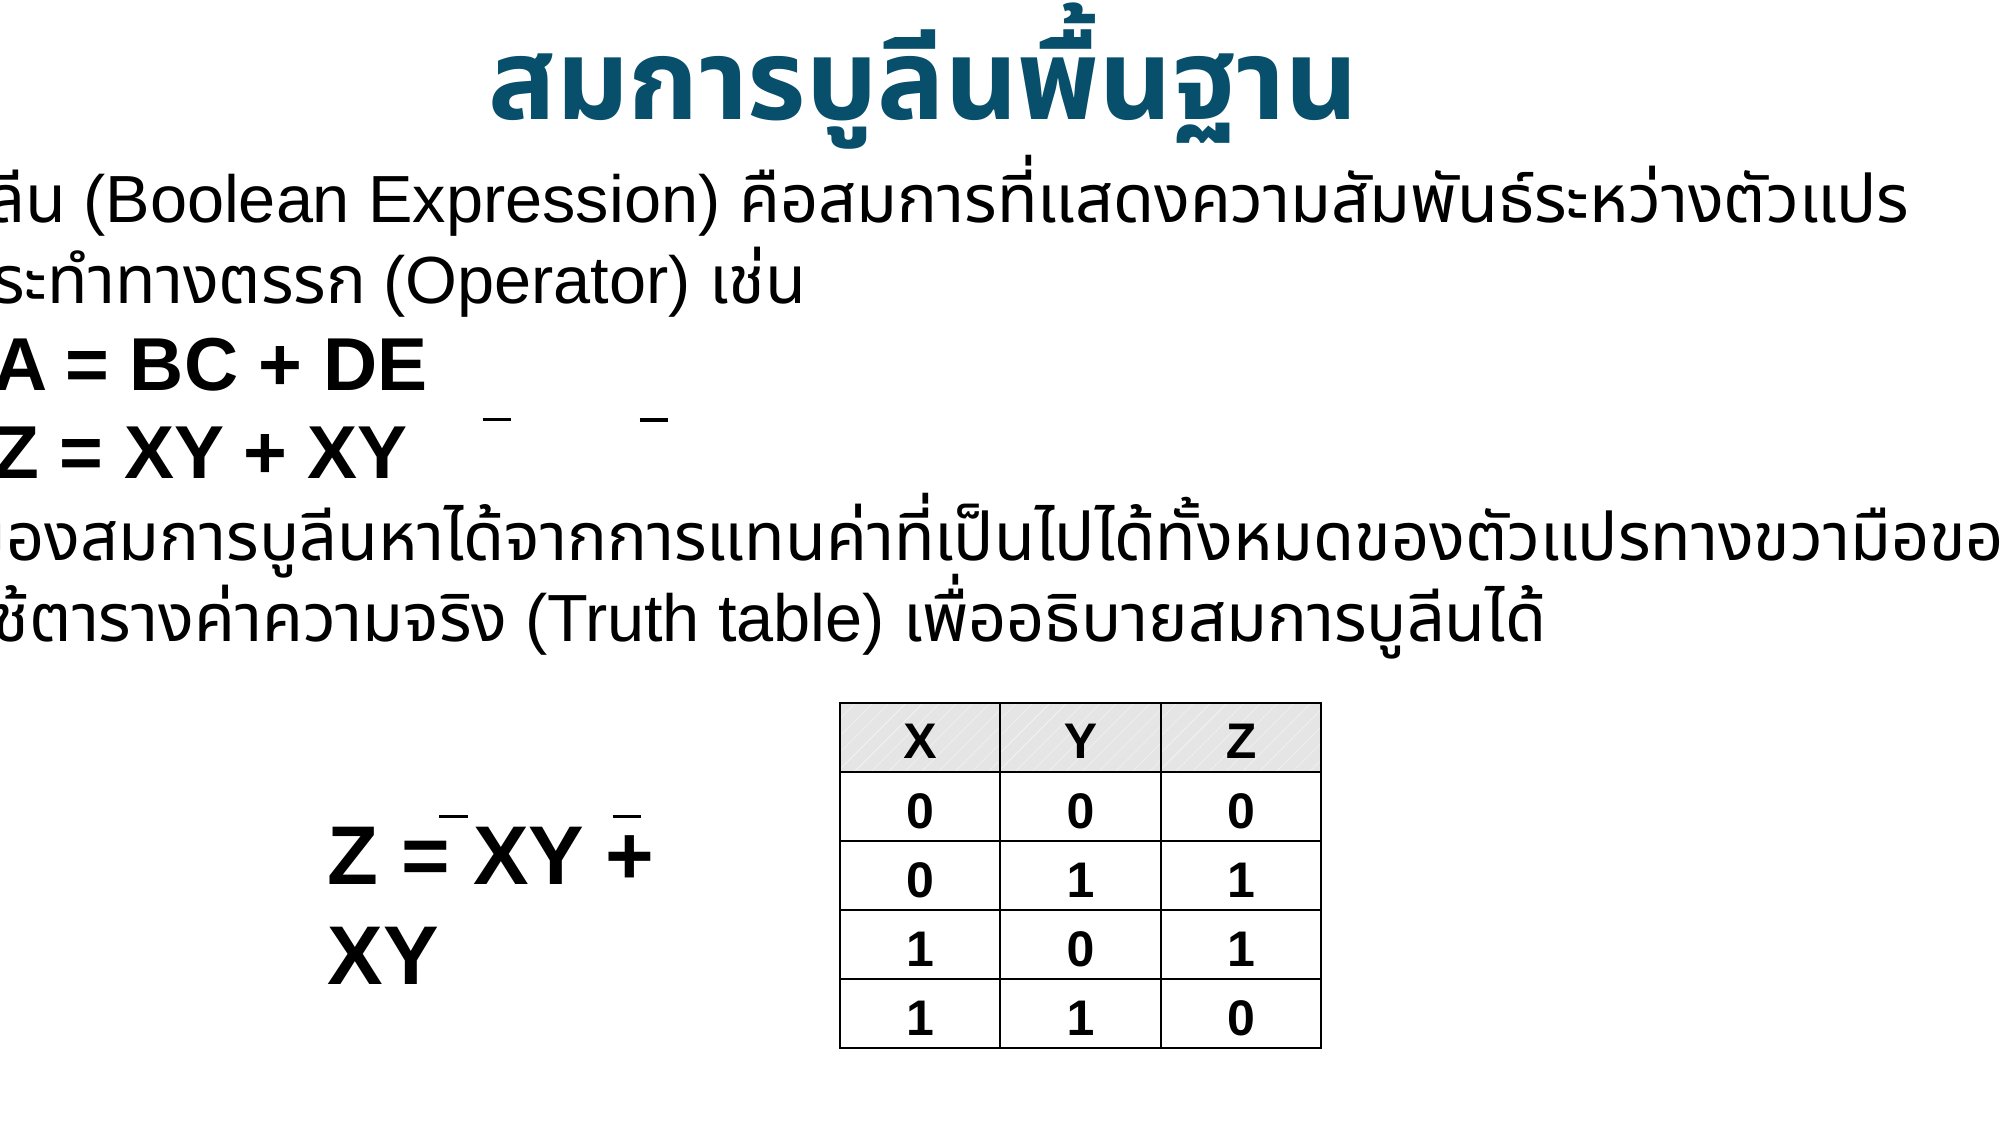

สมการบูลีนพื้นฐาน
สมการบูลีน (Boolean Expression) คือสมการที่แสดงความสัมพันธ์ระหว่างตัวแปร
     และตัวกระทำทางตรรก (Operator) เช่น
		A = BC + DE
		Z = XY + XY
ผลลัพธ์ของสมการบูลีนหาได้จากการแทนค่าที่เป็นไปได้ทั้งหมดของตัวแปรทางขวามือของสมการ
สามารถใช้ตารางค่าความจริง (Truth table) เพื่ออธิบายสมการบูลีนได้
| X | Y | Z |
| --- | --- | --- |
| 0 | 0 | 0 |
| 0 | 1 | 1 |
| 1 | 0 | 1 |
| 1 | 1 | 0 |
Z = XY + XY